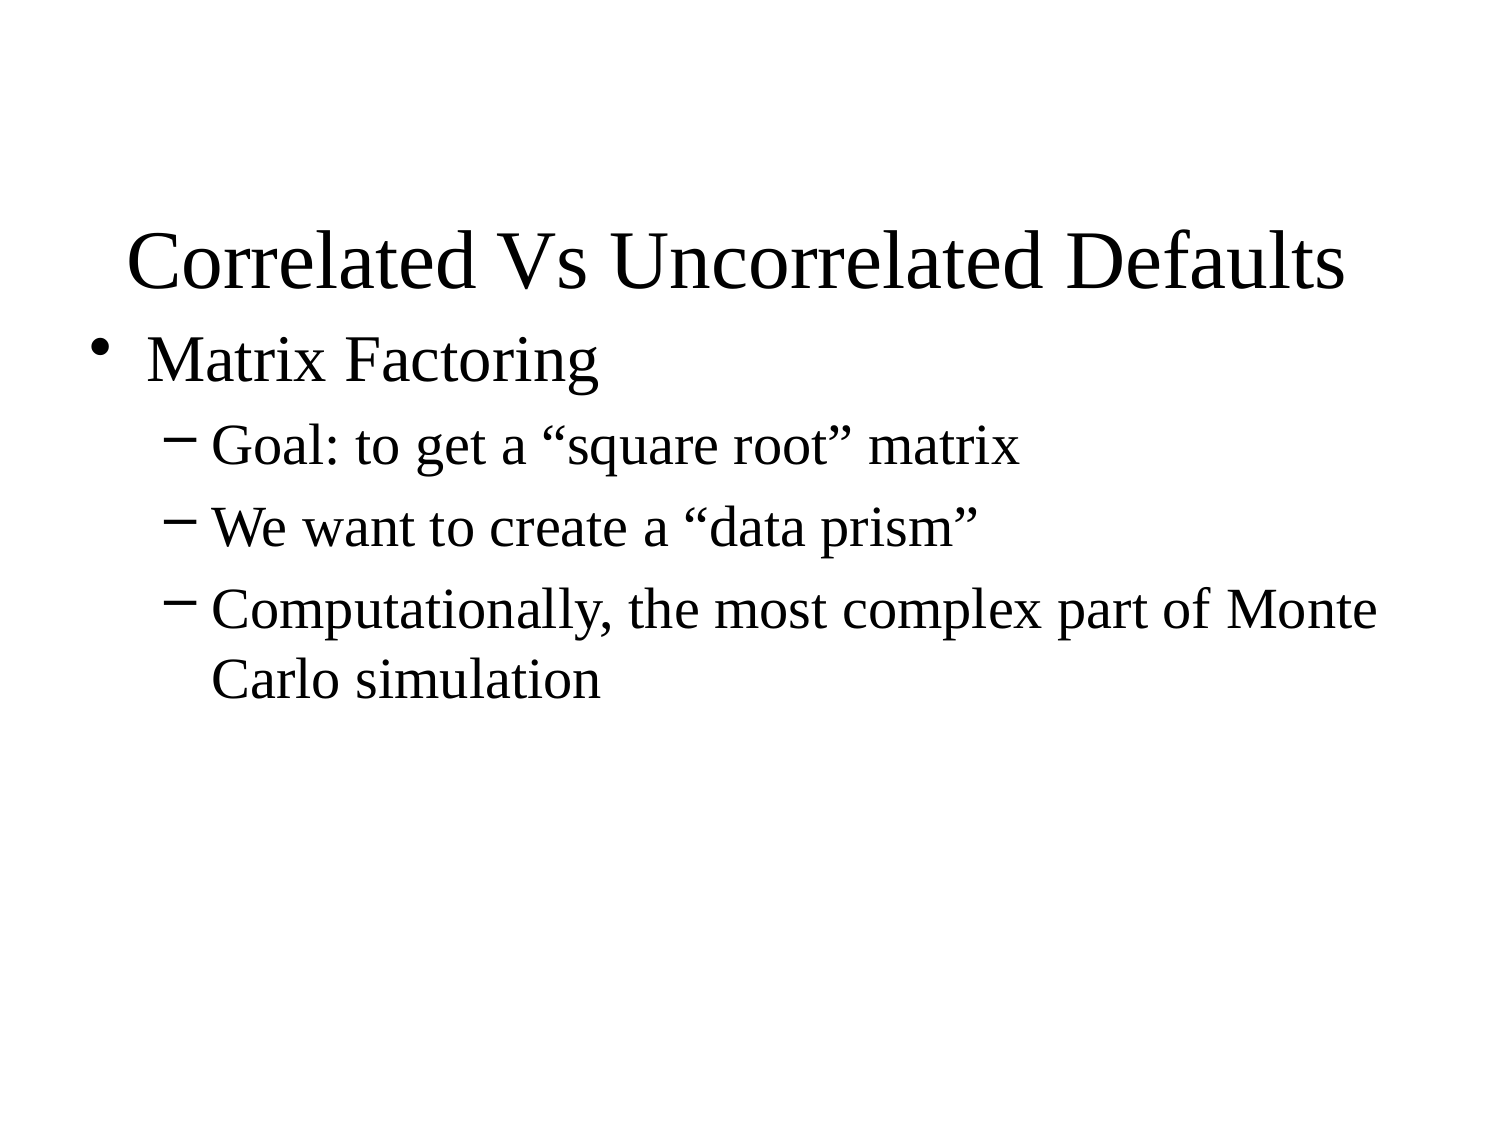

# Correlated Vs Uncorrelated Defaults
Matrix Factoring
Goal: to get a “square root” matrix
We want to create a “data prism”
Computationally, the most complex part of Monte Carlo simulation